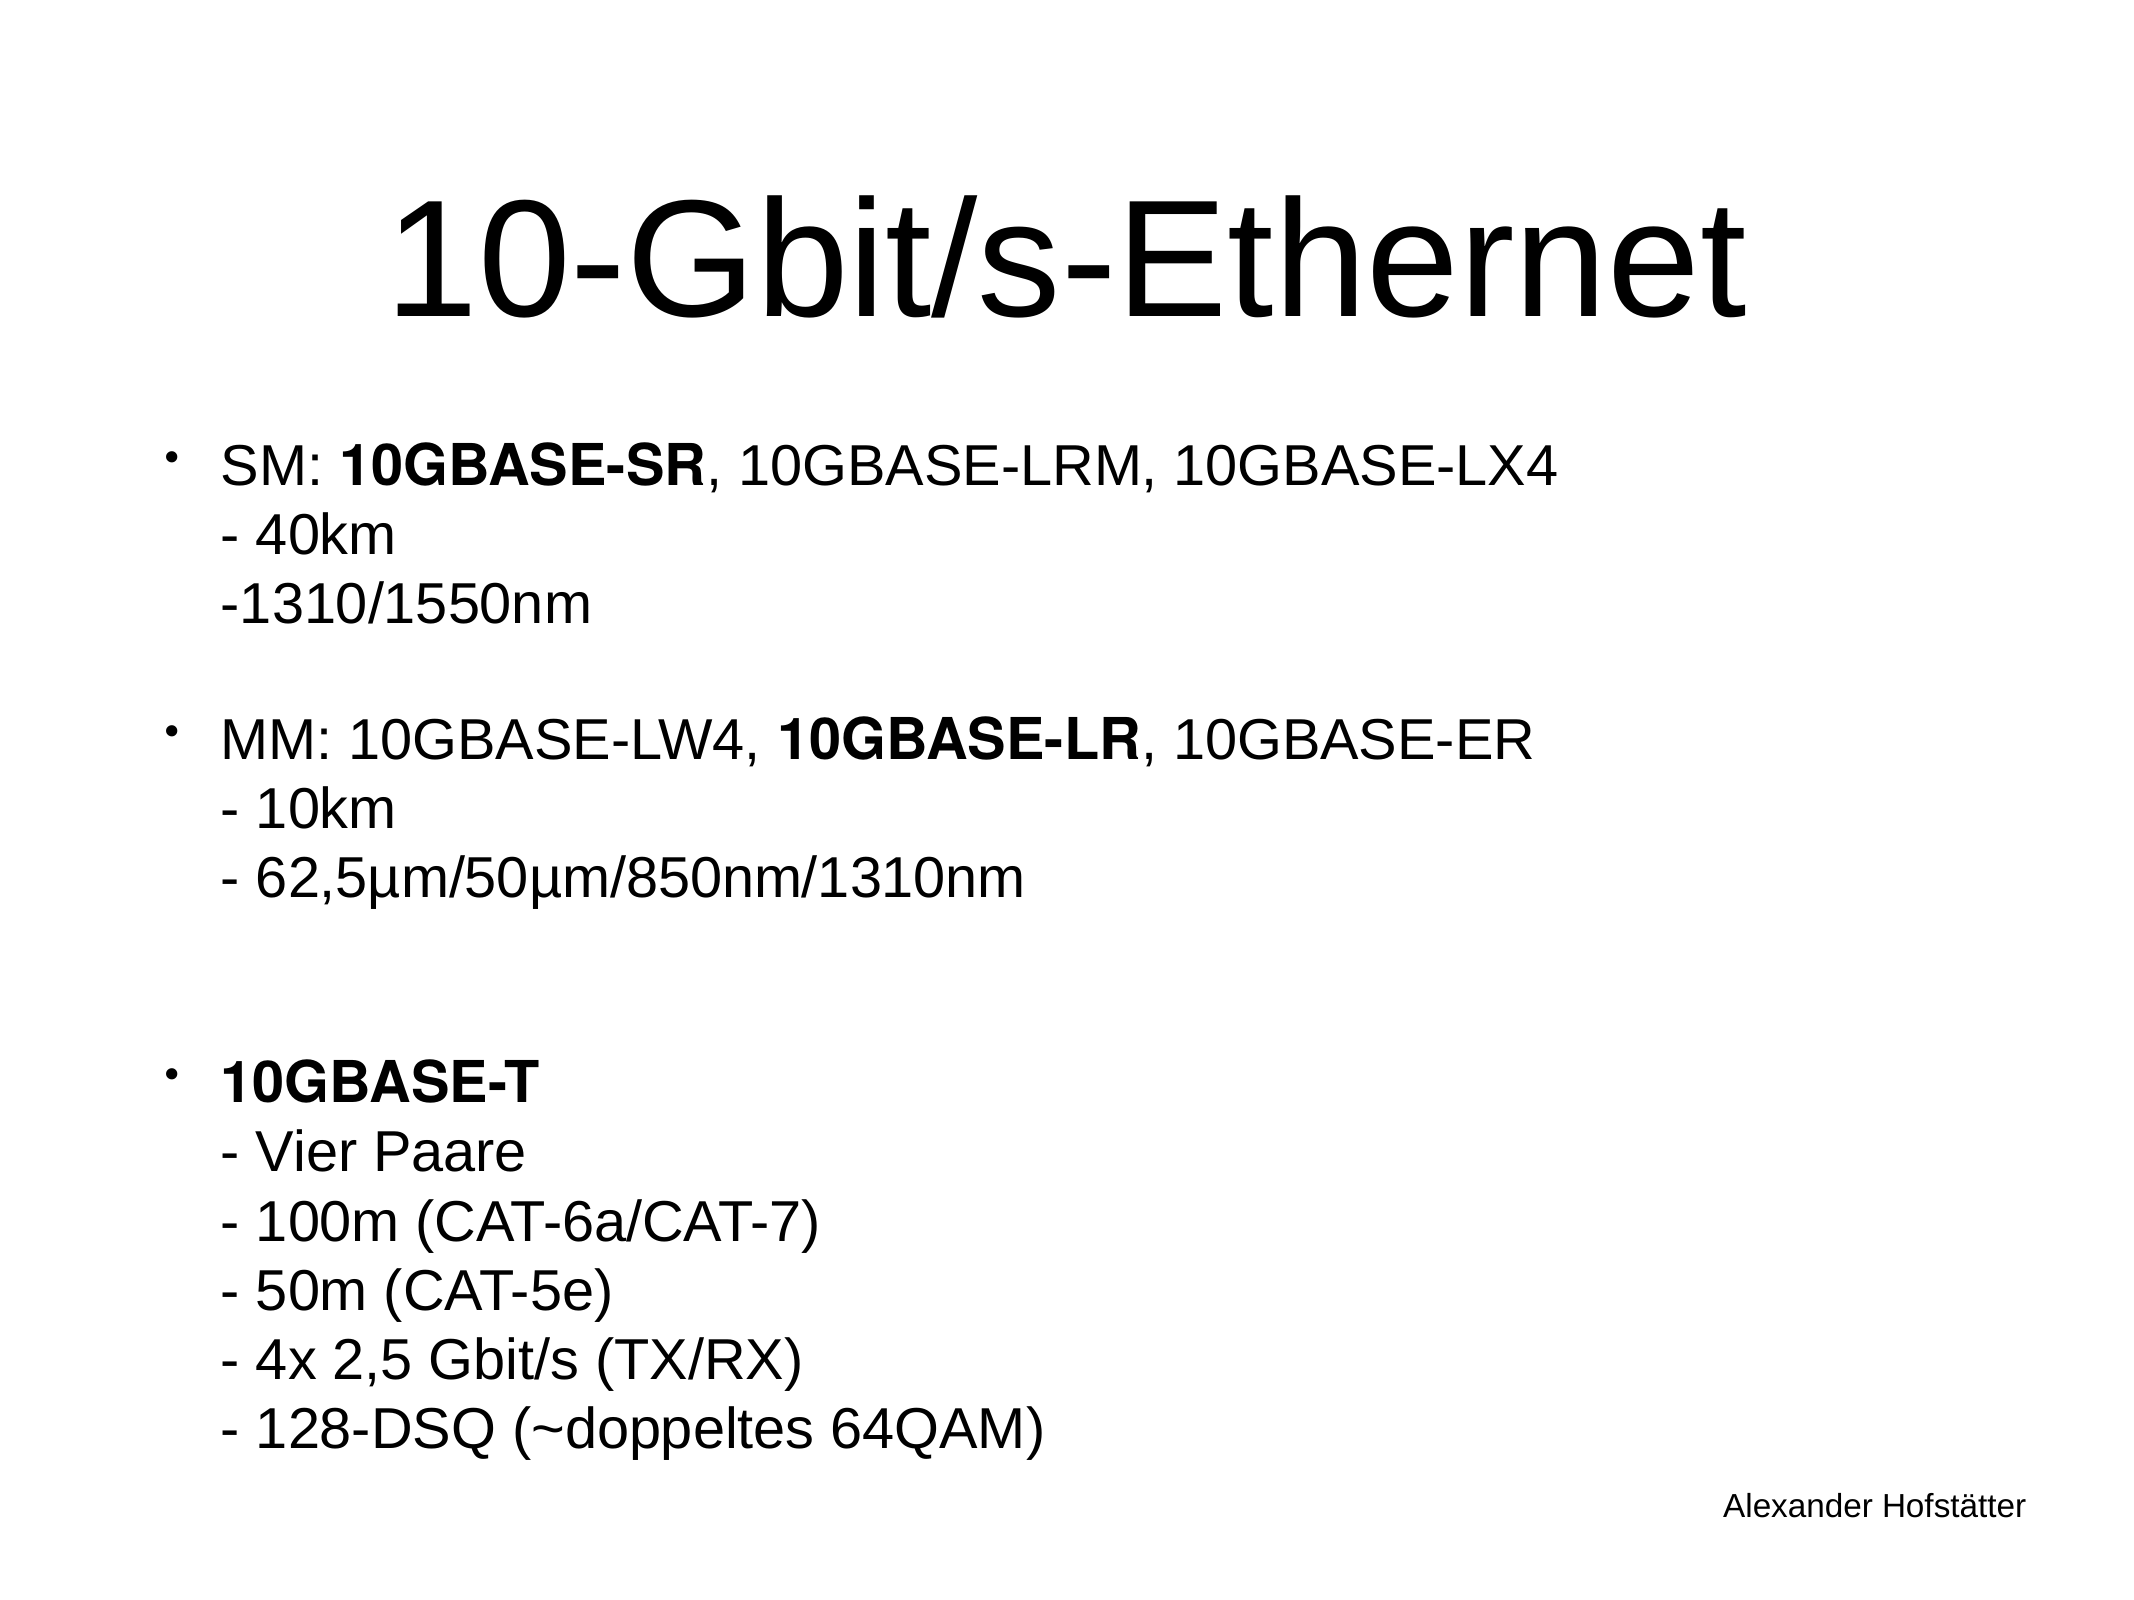

# 10-Gbit/s-Ethernet
SM: 10GBASE-SR, 10GBASE-LRM, 10GBASE-LX4
- 40km
-1310/1550nm
MM: 10GBASE-LW4, 10GBASE-LR, 10GBASE-ER
- 10km
- 62,5µm/50µm/850nm/1310nm
10GBASE-T
- Vier Paare
- 100m (CAT-6a/CAT-7)
- 50m (CAT-5e)
- 4x 2,5 Gbit/s (TX/RX)
- 128-DSQ (~doppeltes 64QAM)